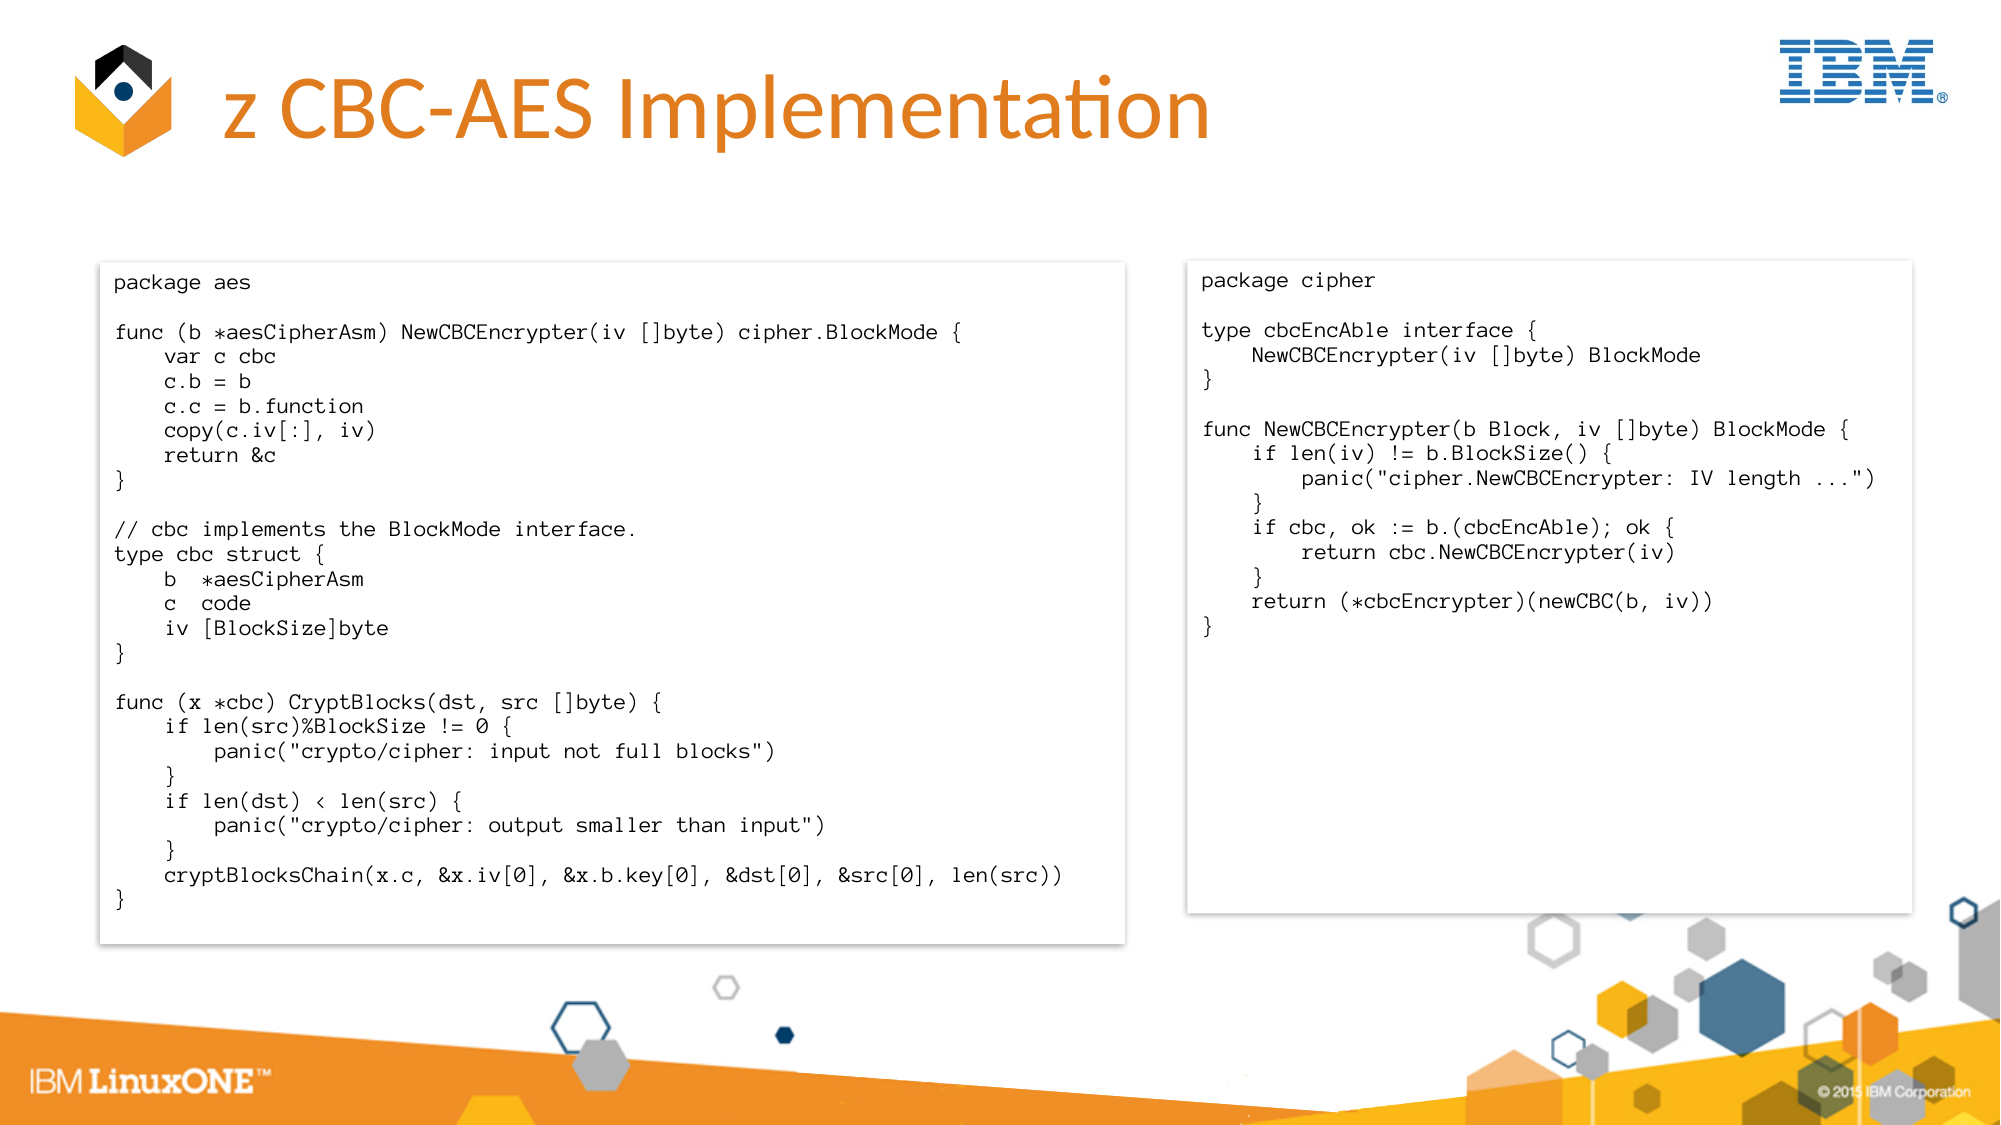

# z CBC-AES Implementation
package cipher

type cbcEncAble interface {
    NewCBCEncrypter(iv []byte) BlockMode
}

func NewCBCEncrypter(b Block, iv []byte) BlockMode {
    if len(iv) != b.BlockSize() {
        panic("cipher.NewCBCEncrypter: IV length ...")
    }
    if cbc, ok := b.(cbcEncAble); ok {
        return cbc.NewCBCEncrypter(iv)
    }
    return (*cbcEncrypter)(newCBC(b, iv))
}

package aes

func (b *aesCipherAsm) NewCBCEncrypter(iv []byte) cipher.BlockMode {
    var c cbc
    c.b = b
    c.c = b.function
    copy(c.iv[:], iv)
    return &c
}

// cbc implements the BlockMode interface.
type cbc struct {
    b  *aesCipherAsm
    c  code
    iv [BlockSize]byte
}

func (x *cbc) CryptBlocks(dst, src []byte) {
    if len(src)%BlockSize != 0 {
        panic("crypto/cipher: input not full blocks")
    }
    if len(dst) < len(src) {
        panic("crypto/cipher: output smaller than input")
    }
    cryptBlocksChain(x.c, &x.iv[0], &x.b.key[0], &dst[0], &src[0], len(src))
}